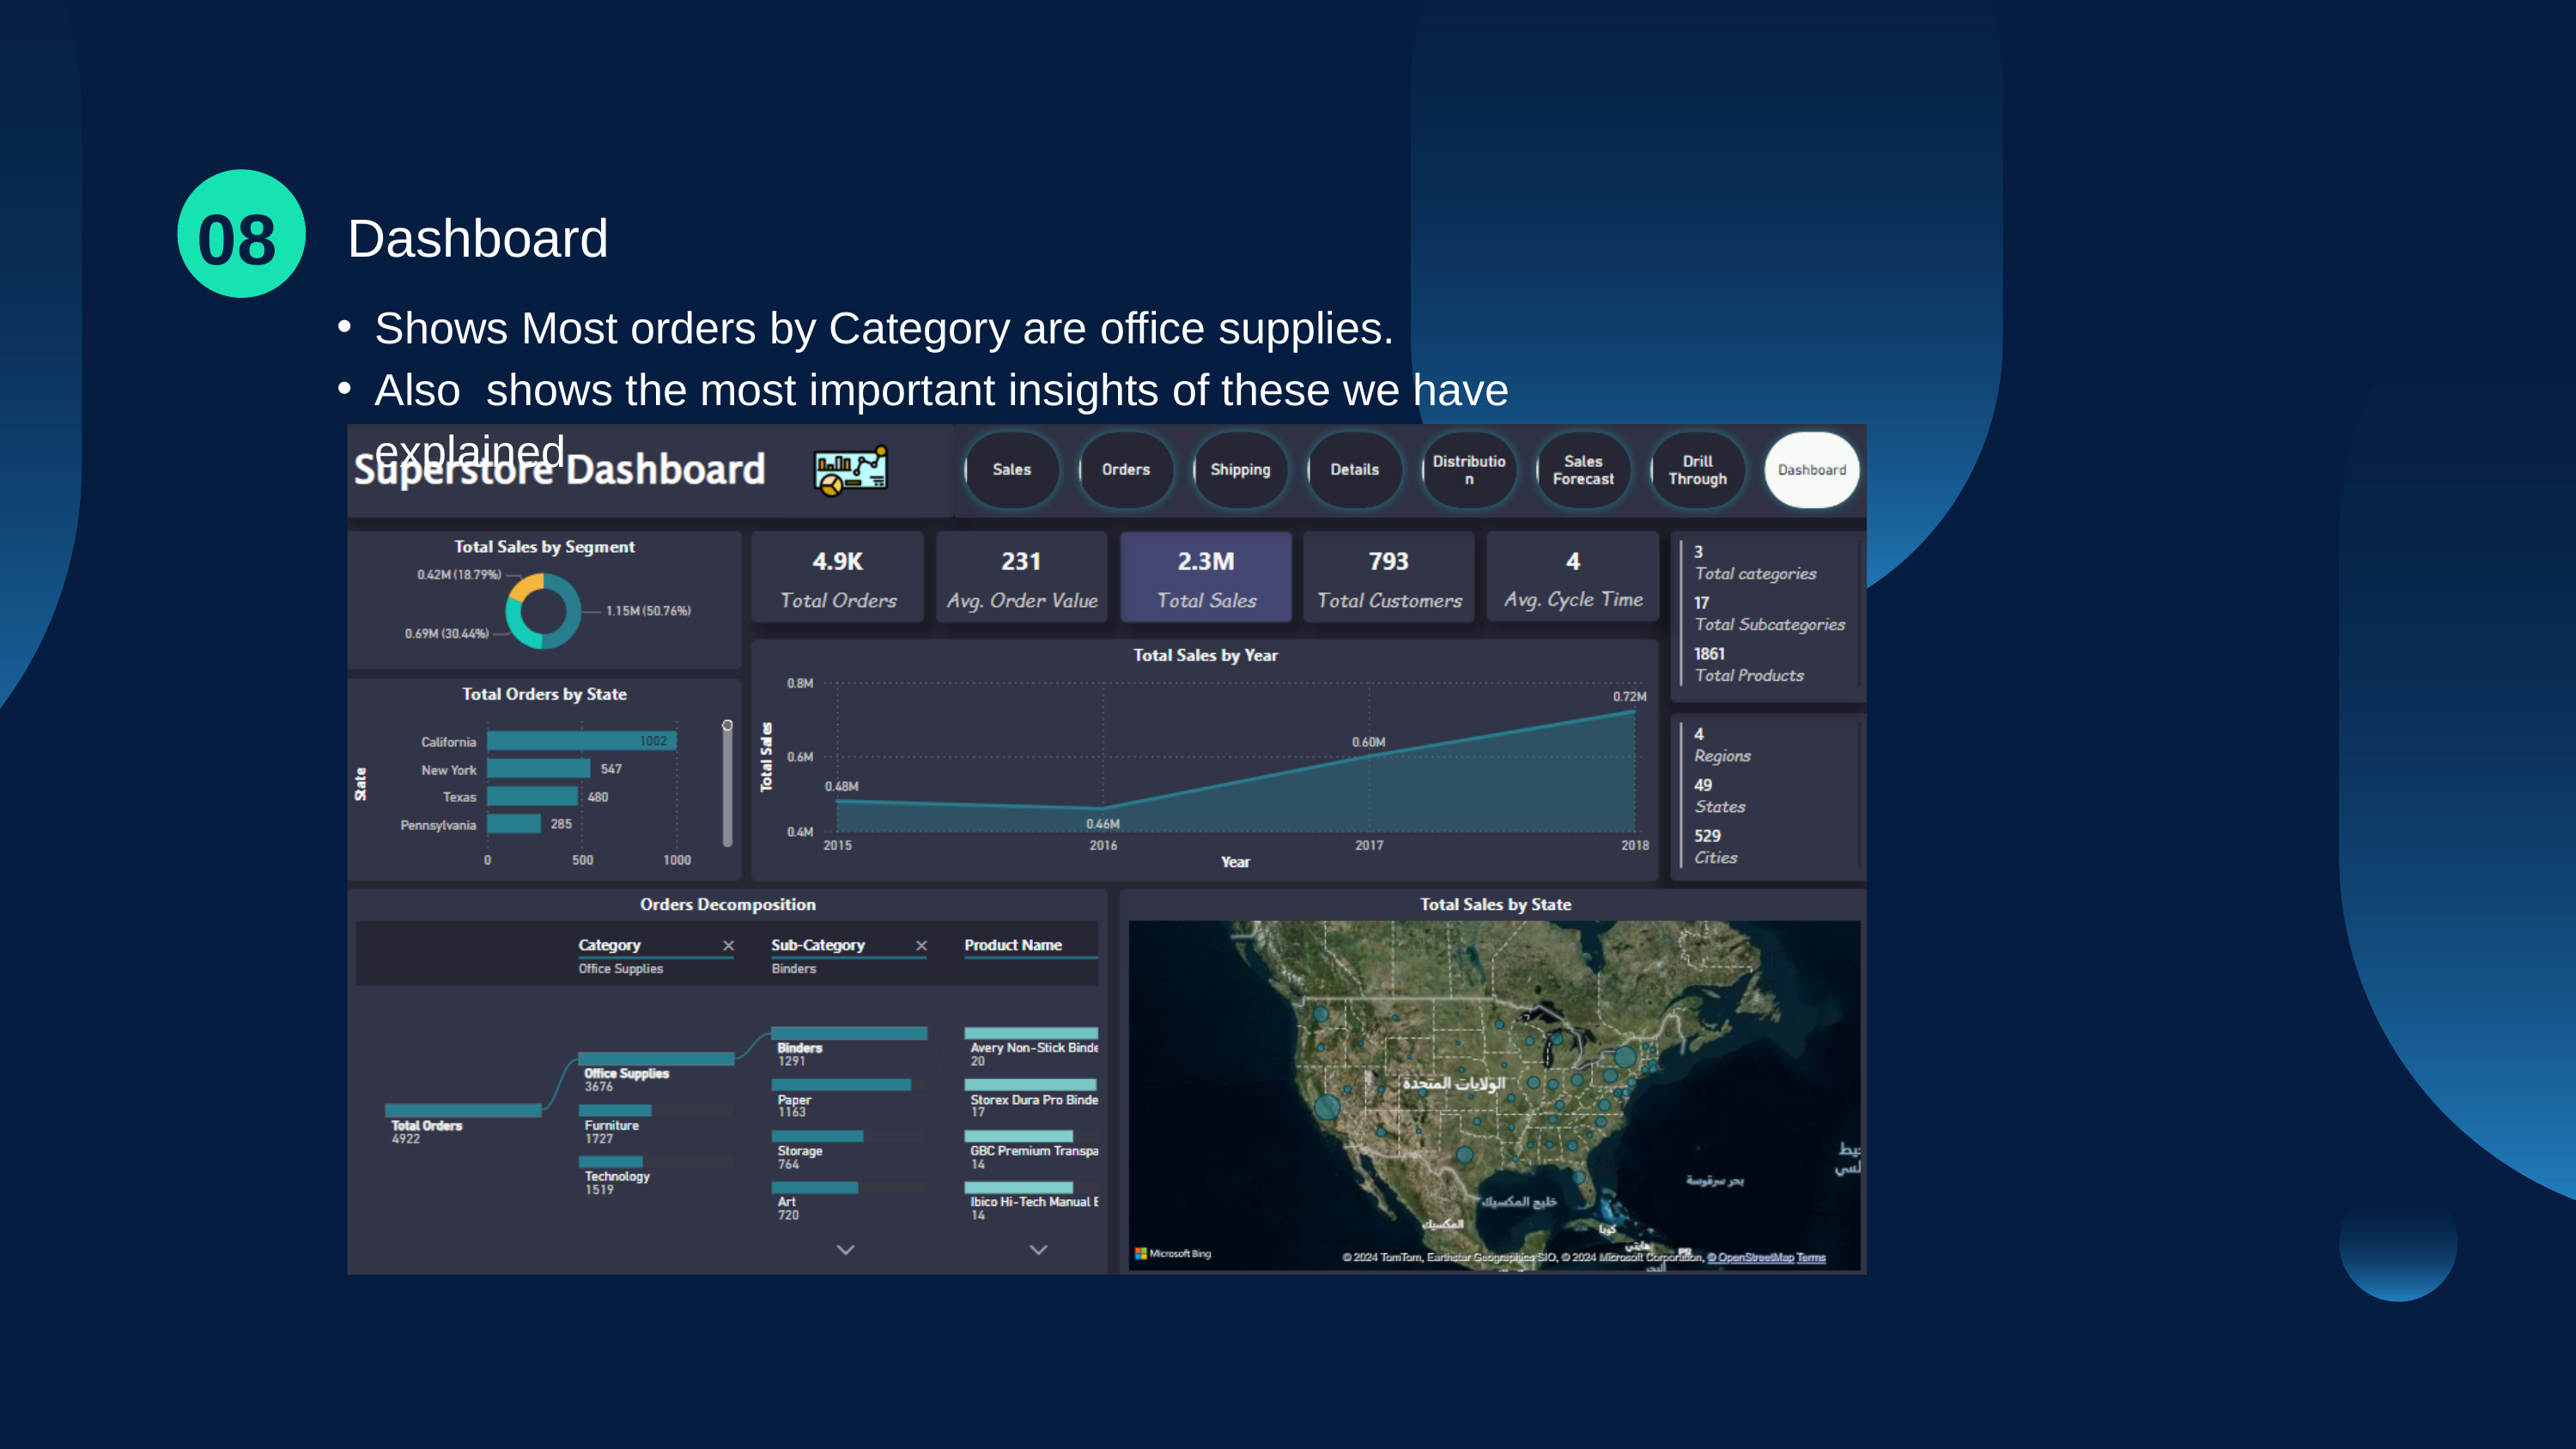

08
Dashboard
Shows Most orders by Category are office supplies.
Also  shows the most important insights of these we have explained.